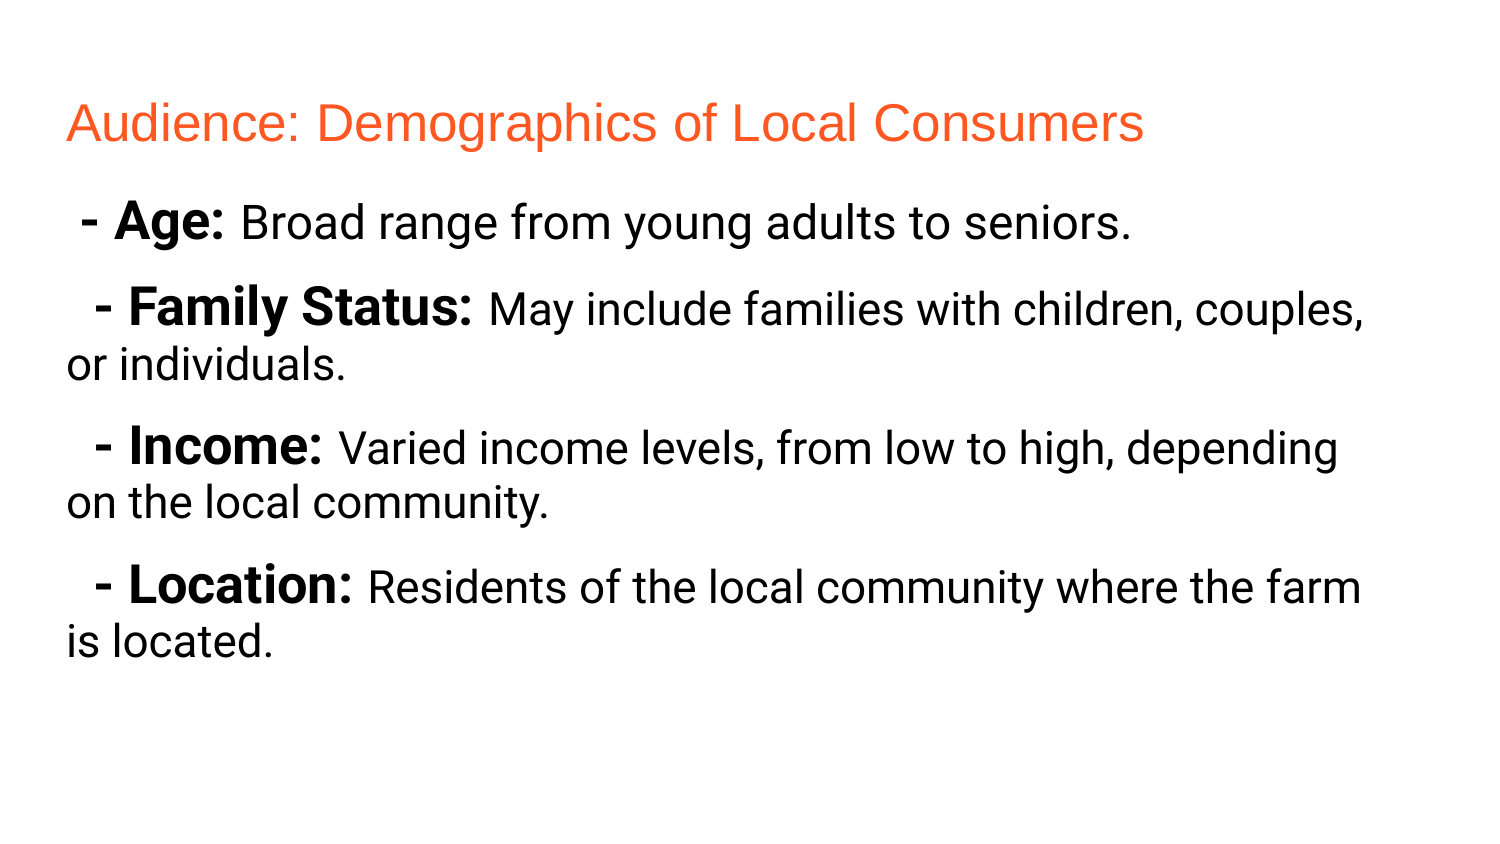

# Audience: Demographics of Local Consumers
 - Age: Broad range from young adults to seniors.
  - Family Status: May include families with children, couples, or individuals.
  - Income: Varied income levels, from low to high, depending on the local community.
  - Location: Residents of the local community where the farm is located.